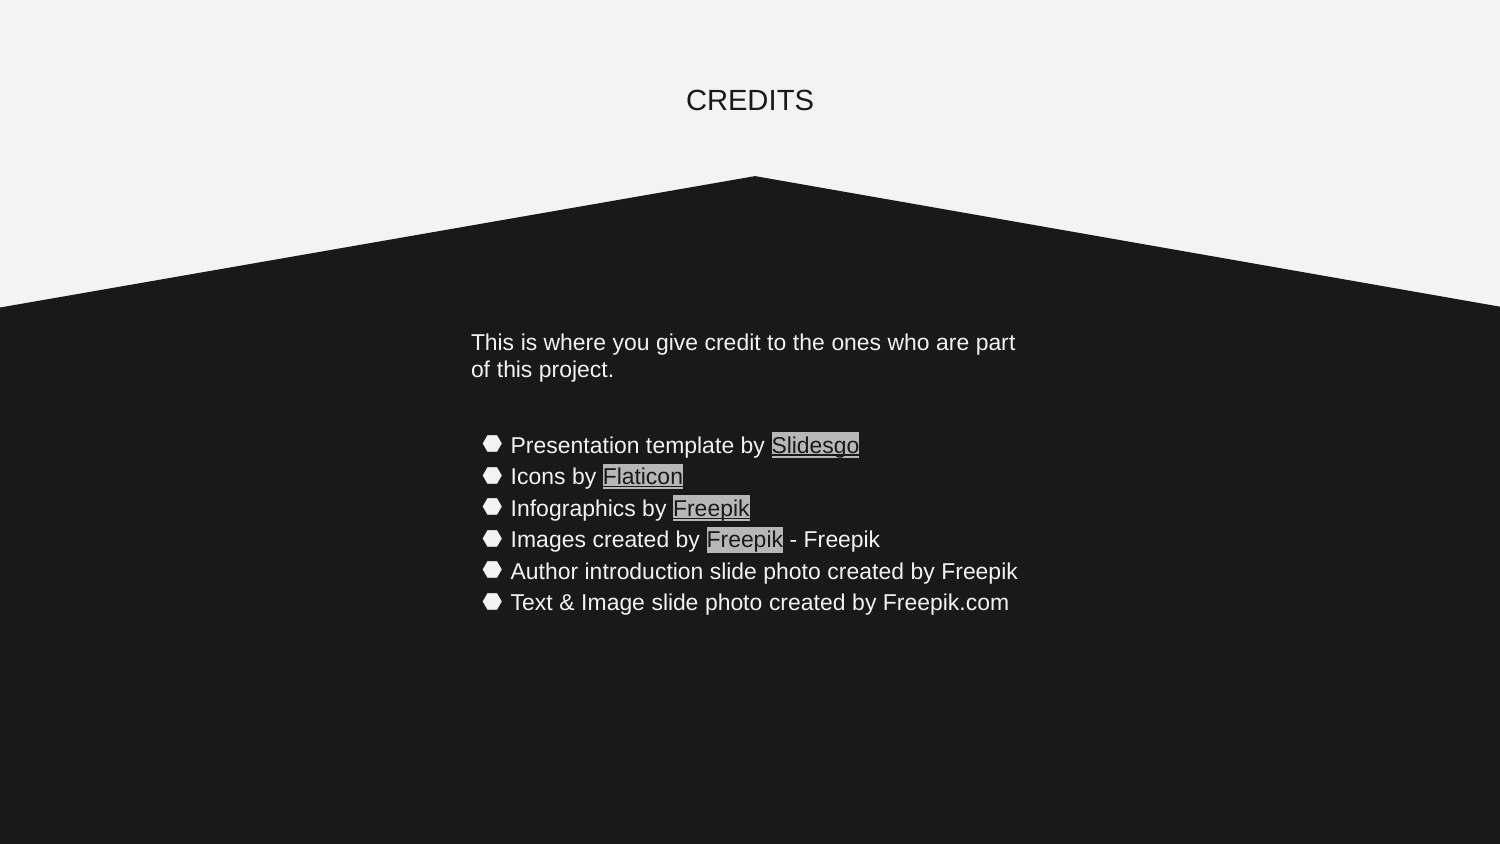

# CREDITS
This is where you give credit to the ones who are part of this project.

Presentation template by Slidesgo
Icons by Flaticon
Infographics by Freepik
Images created by Freepik - Freepik
Author introduction slide photo created by Freepik
Text & Image slide photo created by Freepik.com